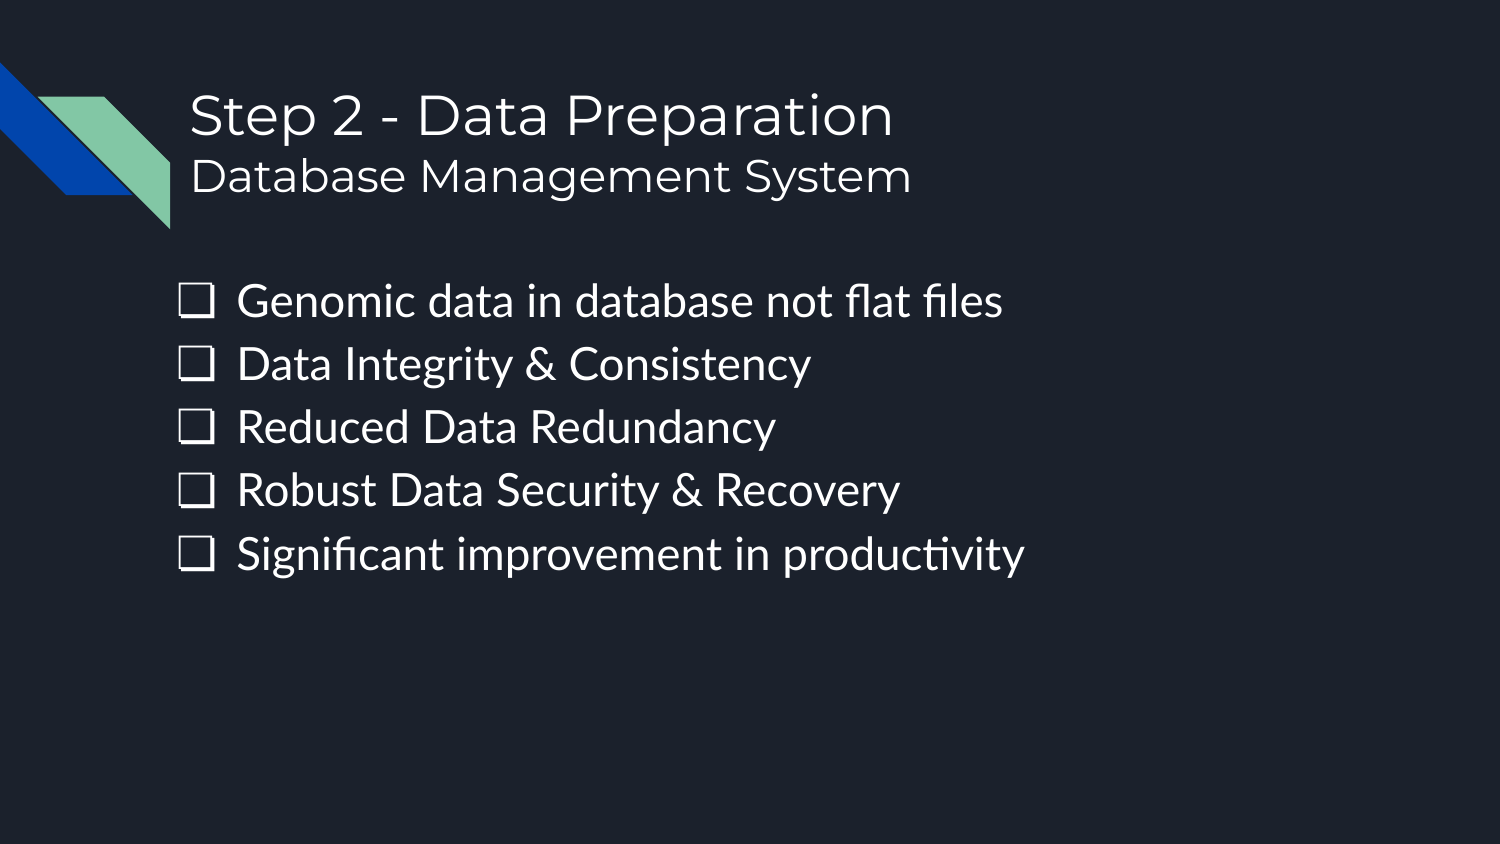

# Step 2 - Data Preparation Database Management System
Genomic data in database not flat files
Data Integrity & Consistency
Reduced Data Redundancy
Robust Data Security & Recovery
Significant improvement in productivity